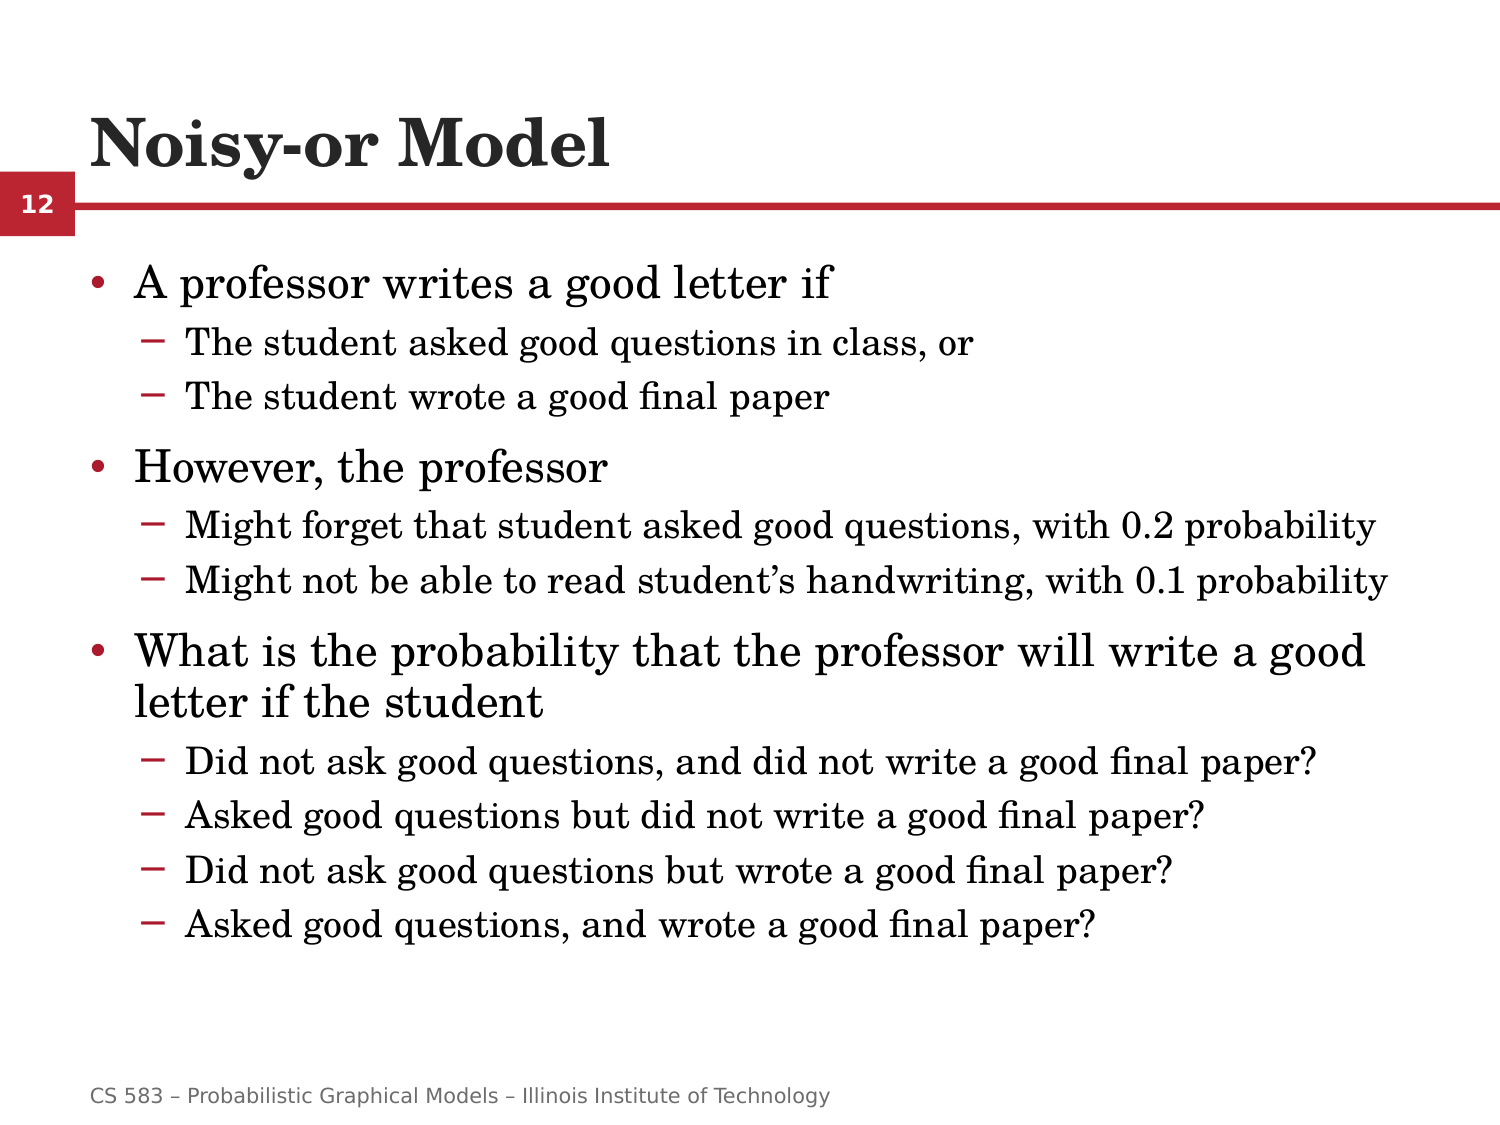

# Noisy-or Model
A professor writes a good letter if
The student asked good questions in class, or
The student wrote a good final paper
However, the professor
Might forget that student asked good questions, with 0.2 probability
Might not be able to read student’s handwriting, with 0.1 probability
What is the probability that the professor will write a good letter if the student
Did not ask good questions, and did not write a good final paper?
Asked good questions but did not write a good final paper?
Did not ask good questions but wrote a good final paper?
Asked good questions, and wrote a good final paper?
12
CS 583 – Probabilistic Graphical Models – Illinois Institute of Technology